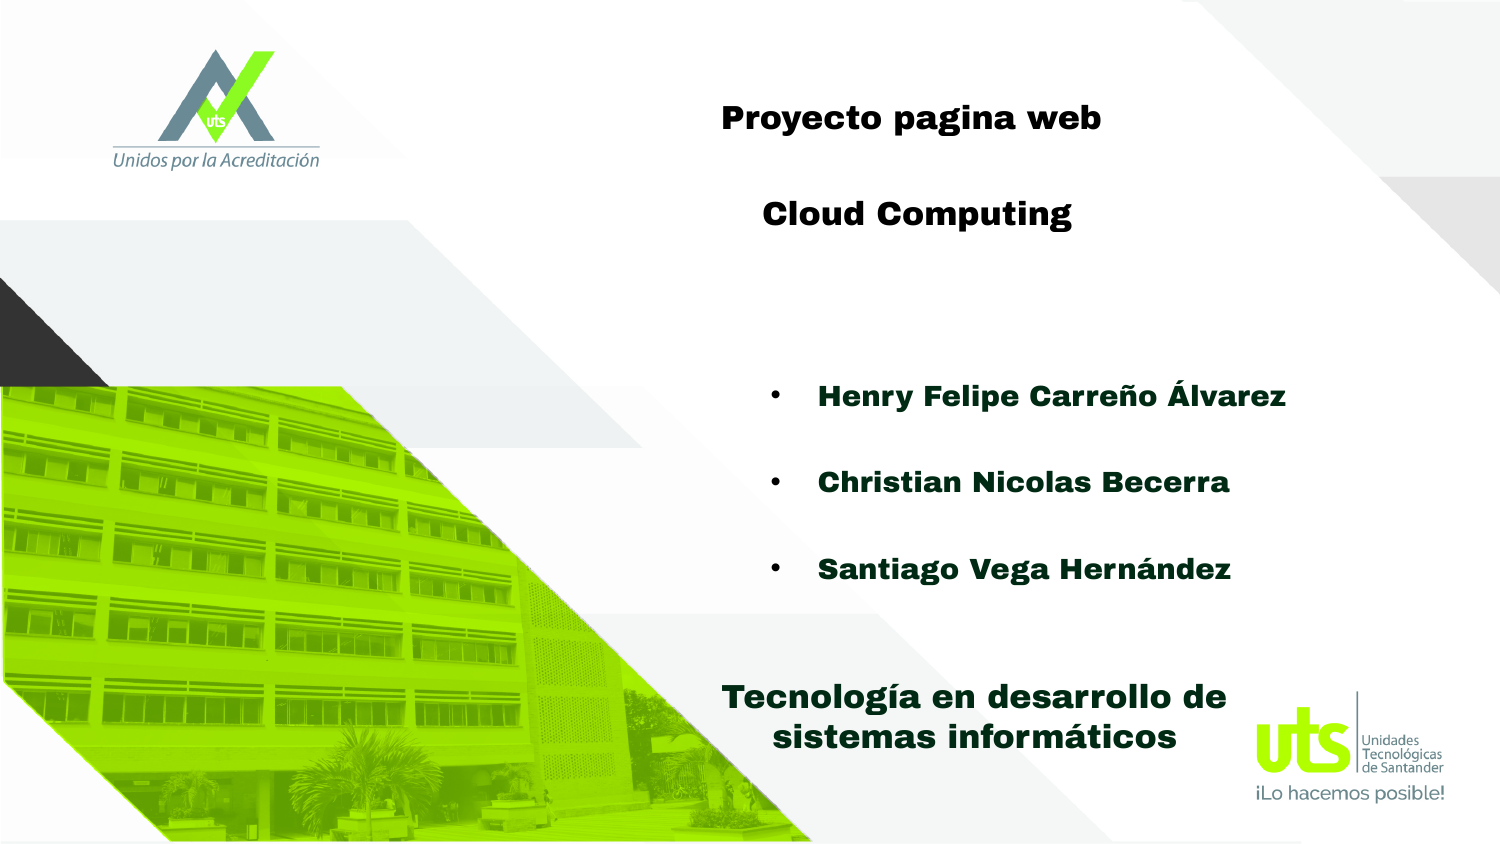

Proyecto pagina web
Cloud Computing

Henry Felipe Carreño Álvarez
Christian Nicolas Becerra
Santiago Vega Hernández
Tecnología en desarrollo de sistemas informáticos